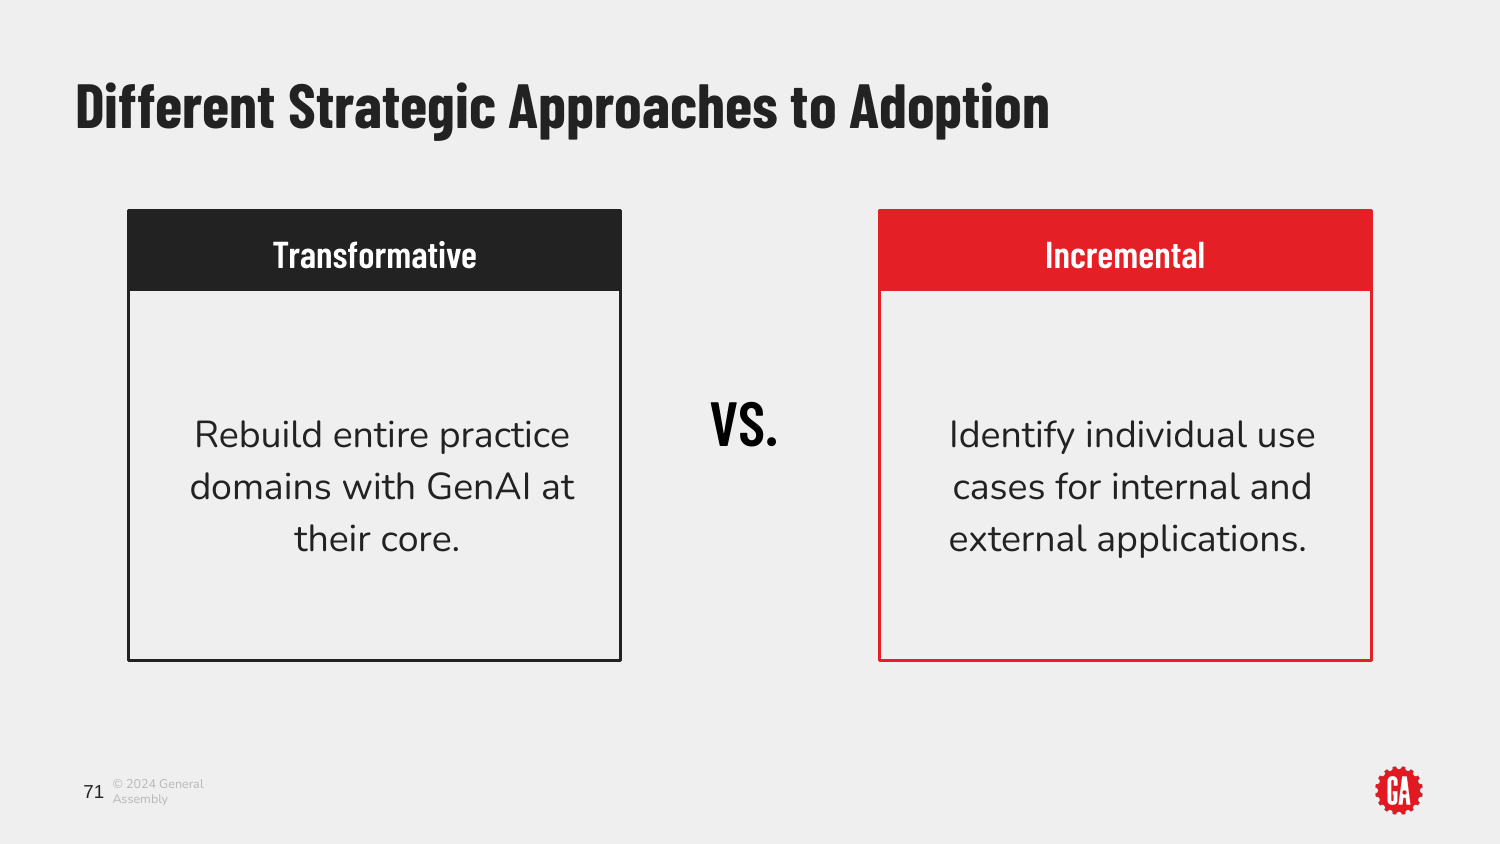

# Different Strategic Approaches to Adoption
Transformative
Incremental
Rebuild entire practice domains with GenAI at their core.
Identify individual use cases for internal and external applications.
VS.
71